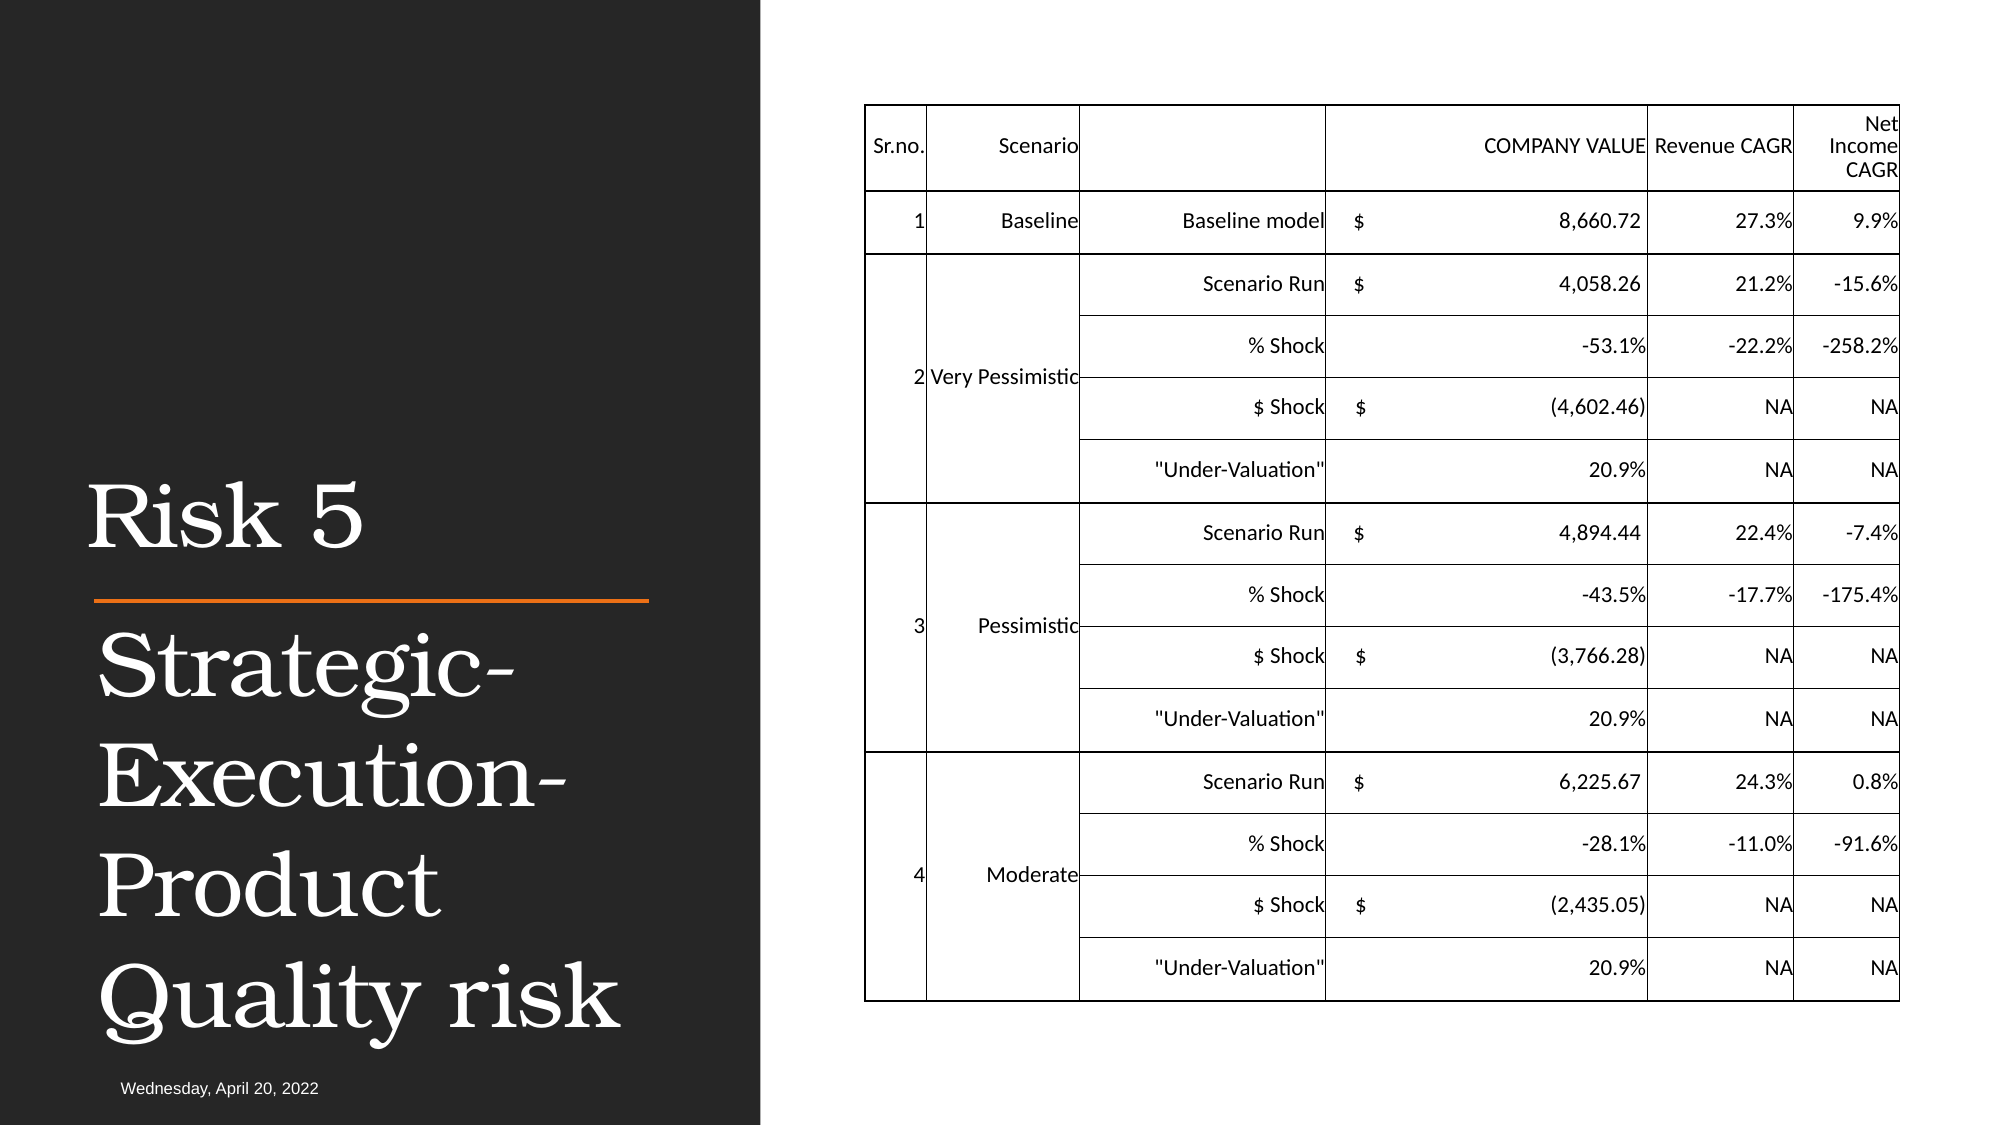

| Sr.no. | Scenario |  | COMPANY VALUE | Revenue CAGR | Net Income CAGR |
| --- | --- | --- | --- | --- | --- |
| 1 | Baseline | Baseline model | $ 8,660.72 | 27.3% | 9.9% |
| 2 | Very Pessimistic | Scenario Run | $ 4,058.26 | 21.2% | -15.6% |
|  |  | % Shock | -53.1% | -22.2% | -258.2% |
|  |  | $ Shock | $ (4,602.46) | NA | NA |
|  |  | "Under-Valuation" | 20.9% | NA | NA |
| 3 | Pessimistic | Scenario Run | $ 4,894.44 | 22.4% | -7.4% |
|  |  | % Shock | -43.5% | -17.7% | -175.4% |
|  |  | $ Shock | $ (3,766.28) | NA | NA |
|  |  | "Under-Valuation" | 20.9% | NA | NA |
| 4 | Moderate | Scenario Run | $ 6,225.67 | 24.3% | 0.8% |
|  |  | % Shock | -28.1% | -11.0% | -91.6% |
|  |  | $ Shock | $ (2,435.05) | NA | NA |
|  |  | "Under-Valuation" | 20.9% | NA | NA |
# Risk 5
Strategic-Execution-Product Quality risk

Wednesday, April 20, 2022
9